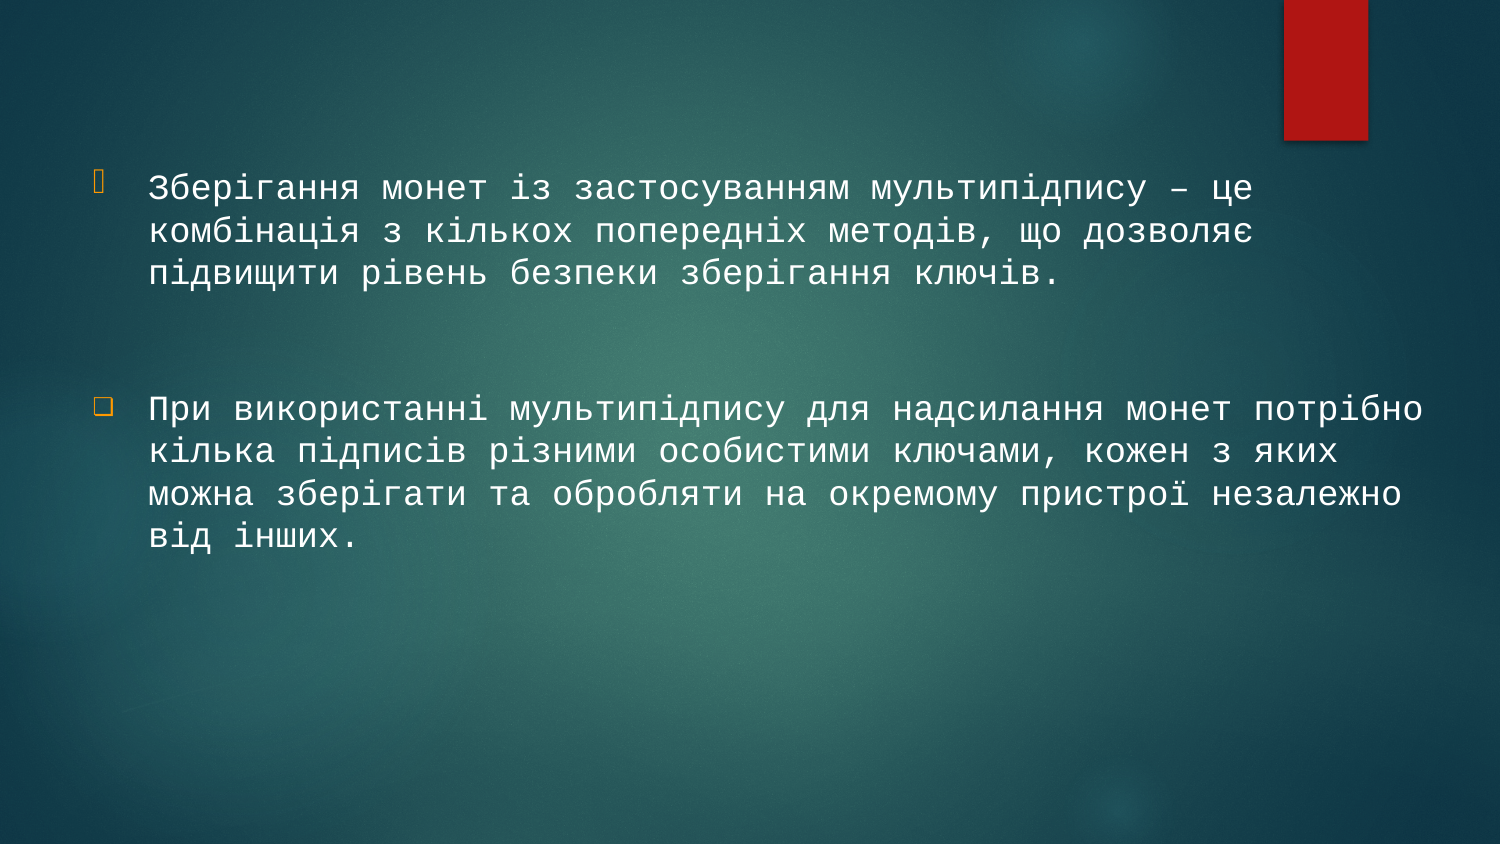

Зберігання монет із застосуванням мультипідпису – це комбінація з кількох попередніх методів, що дозволяє підвищити рівень безпеки зберігання ключів.

При використанні мультипідпису для надсилання монет потрібно кілька підписів різними особистими ключами, кожен з яких можна зберігати та обробляти на окремому пристрої незалежно від інших.